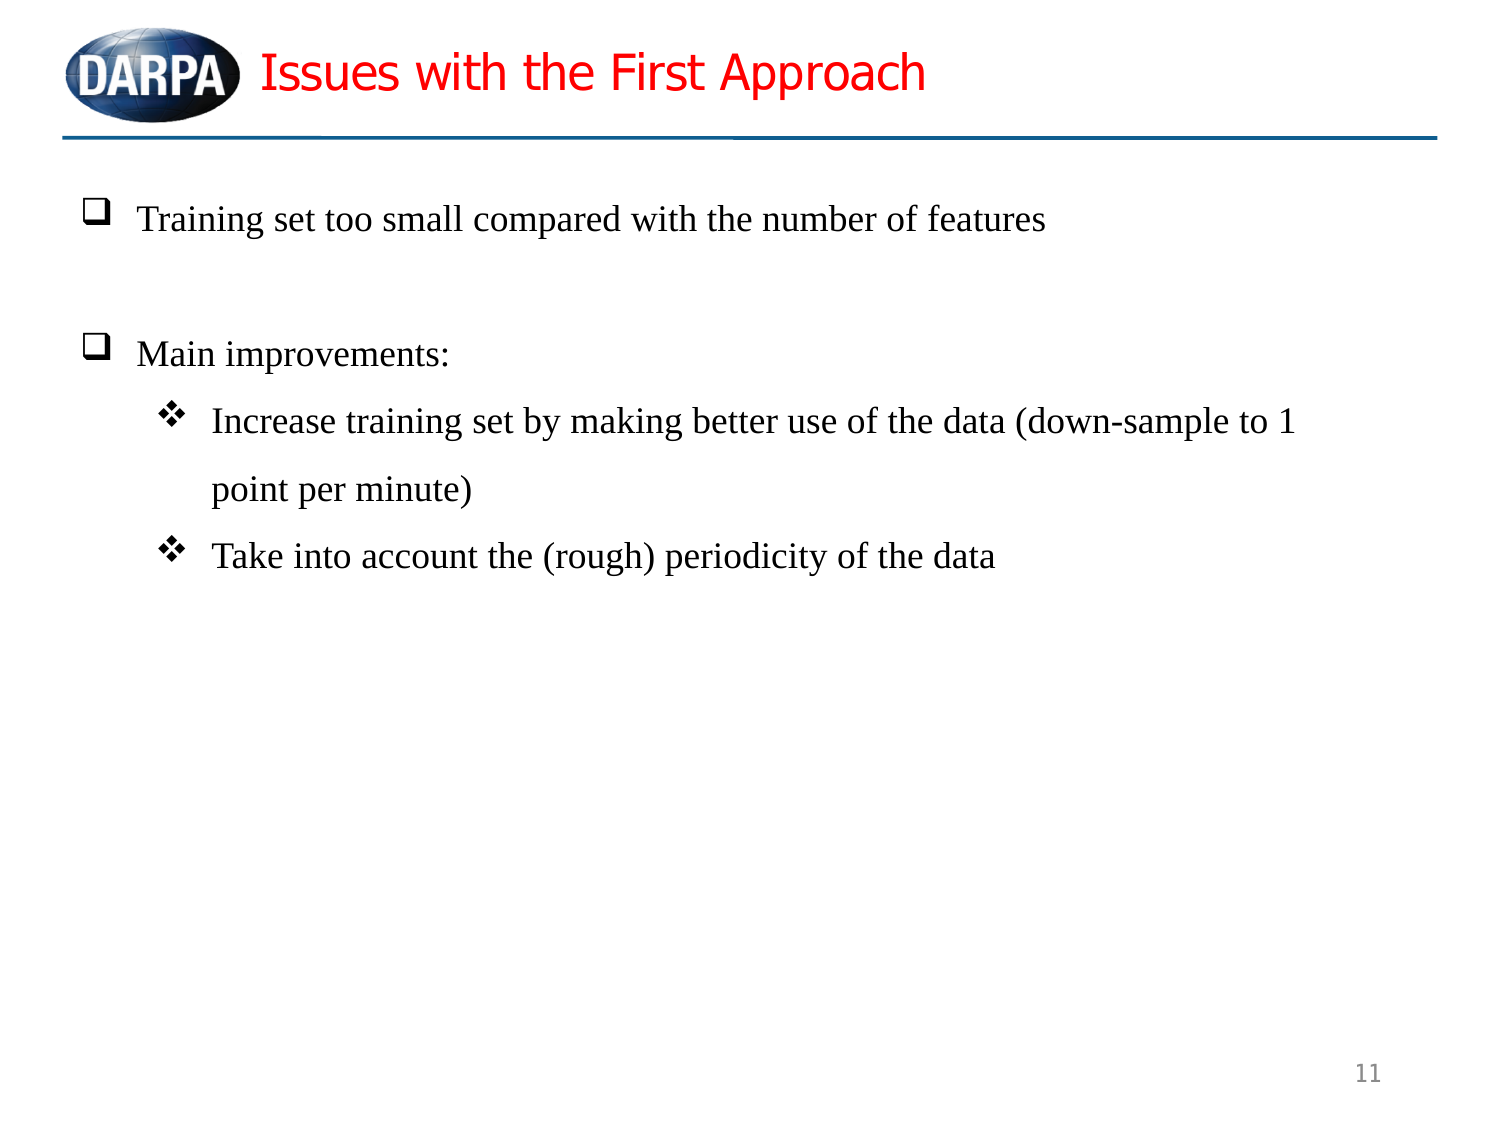

Issues with the First Approach
Training set too small compared with the number of features

Main improvements:
Increase training set by making better use of the data (down-sample to 1 point per minute)
Take into account the (rough) periodicity of the data

11